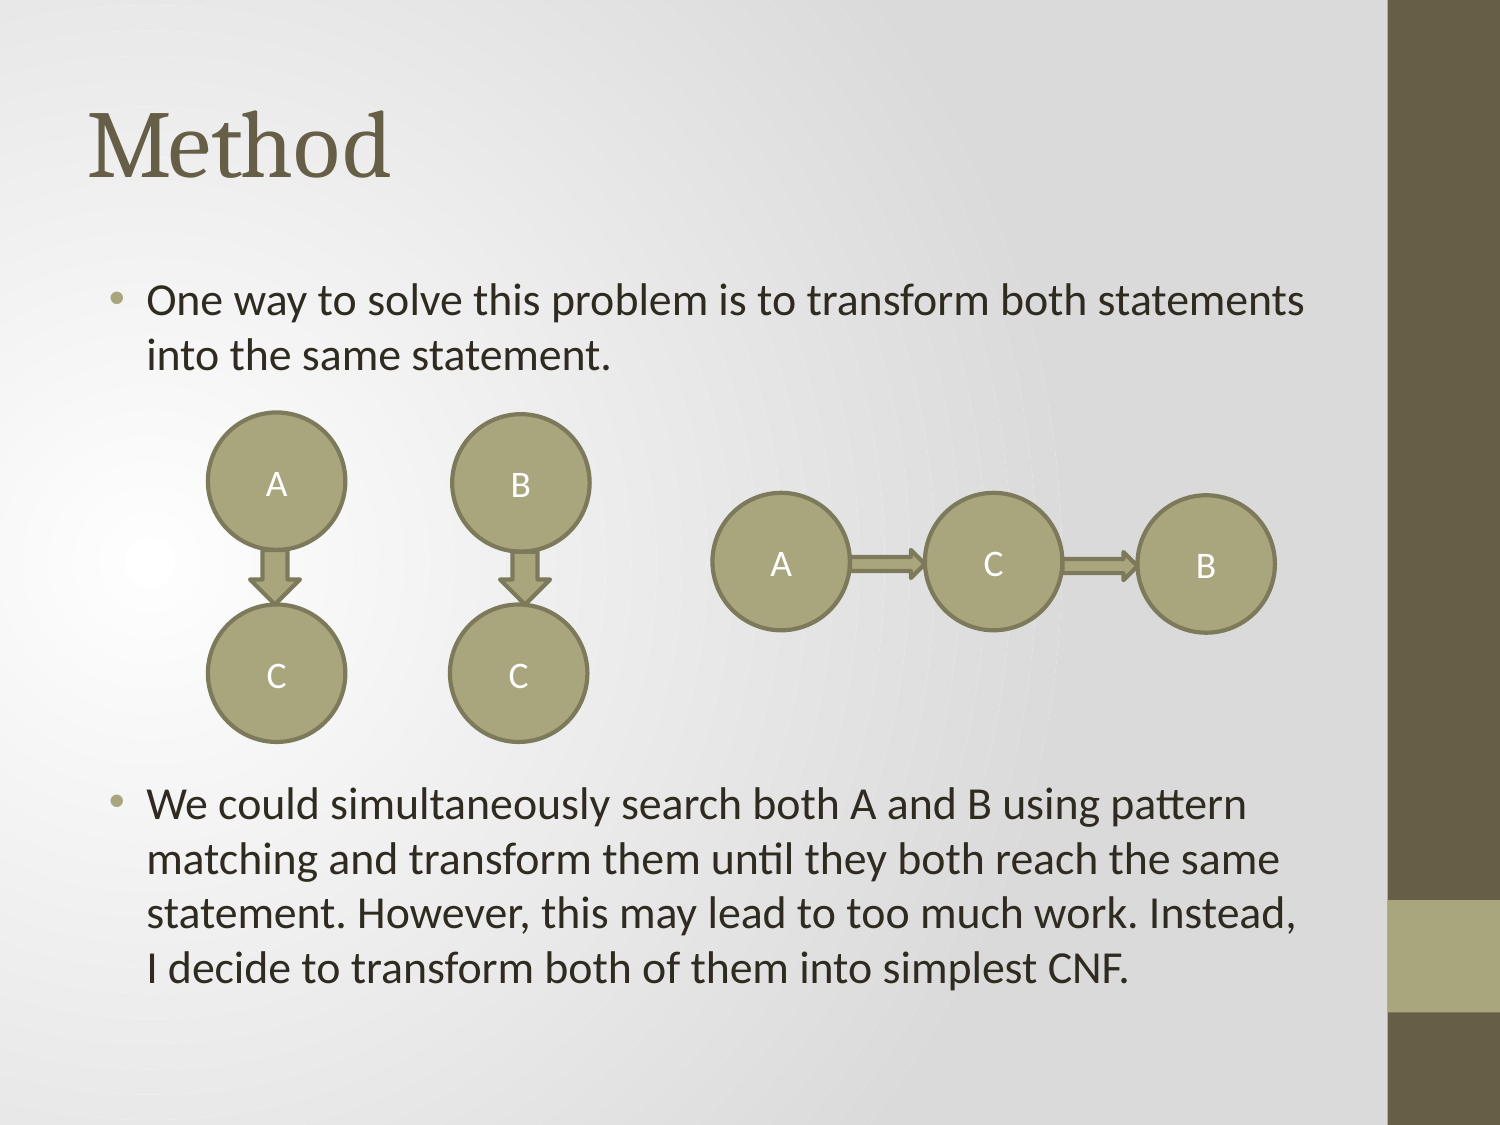

# Method
One way to solve this problem is to transform both statements into the same statement.

We could simultaneously search both A and B using pattern matching and transform them until they both reach the same statement. However, this may lead to too much work. Instead, I decide to transform both of them into simplest CNF.
A
B
A
C
B

C
C